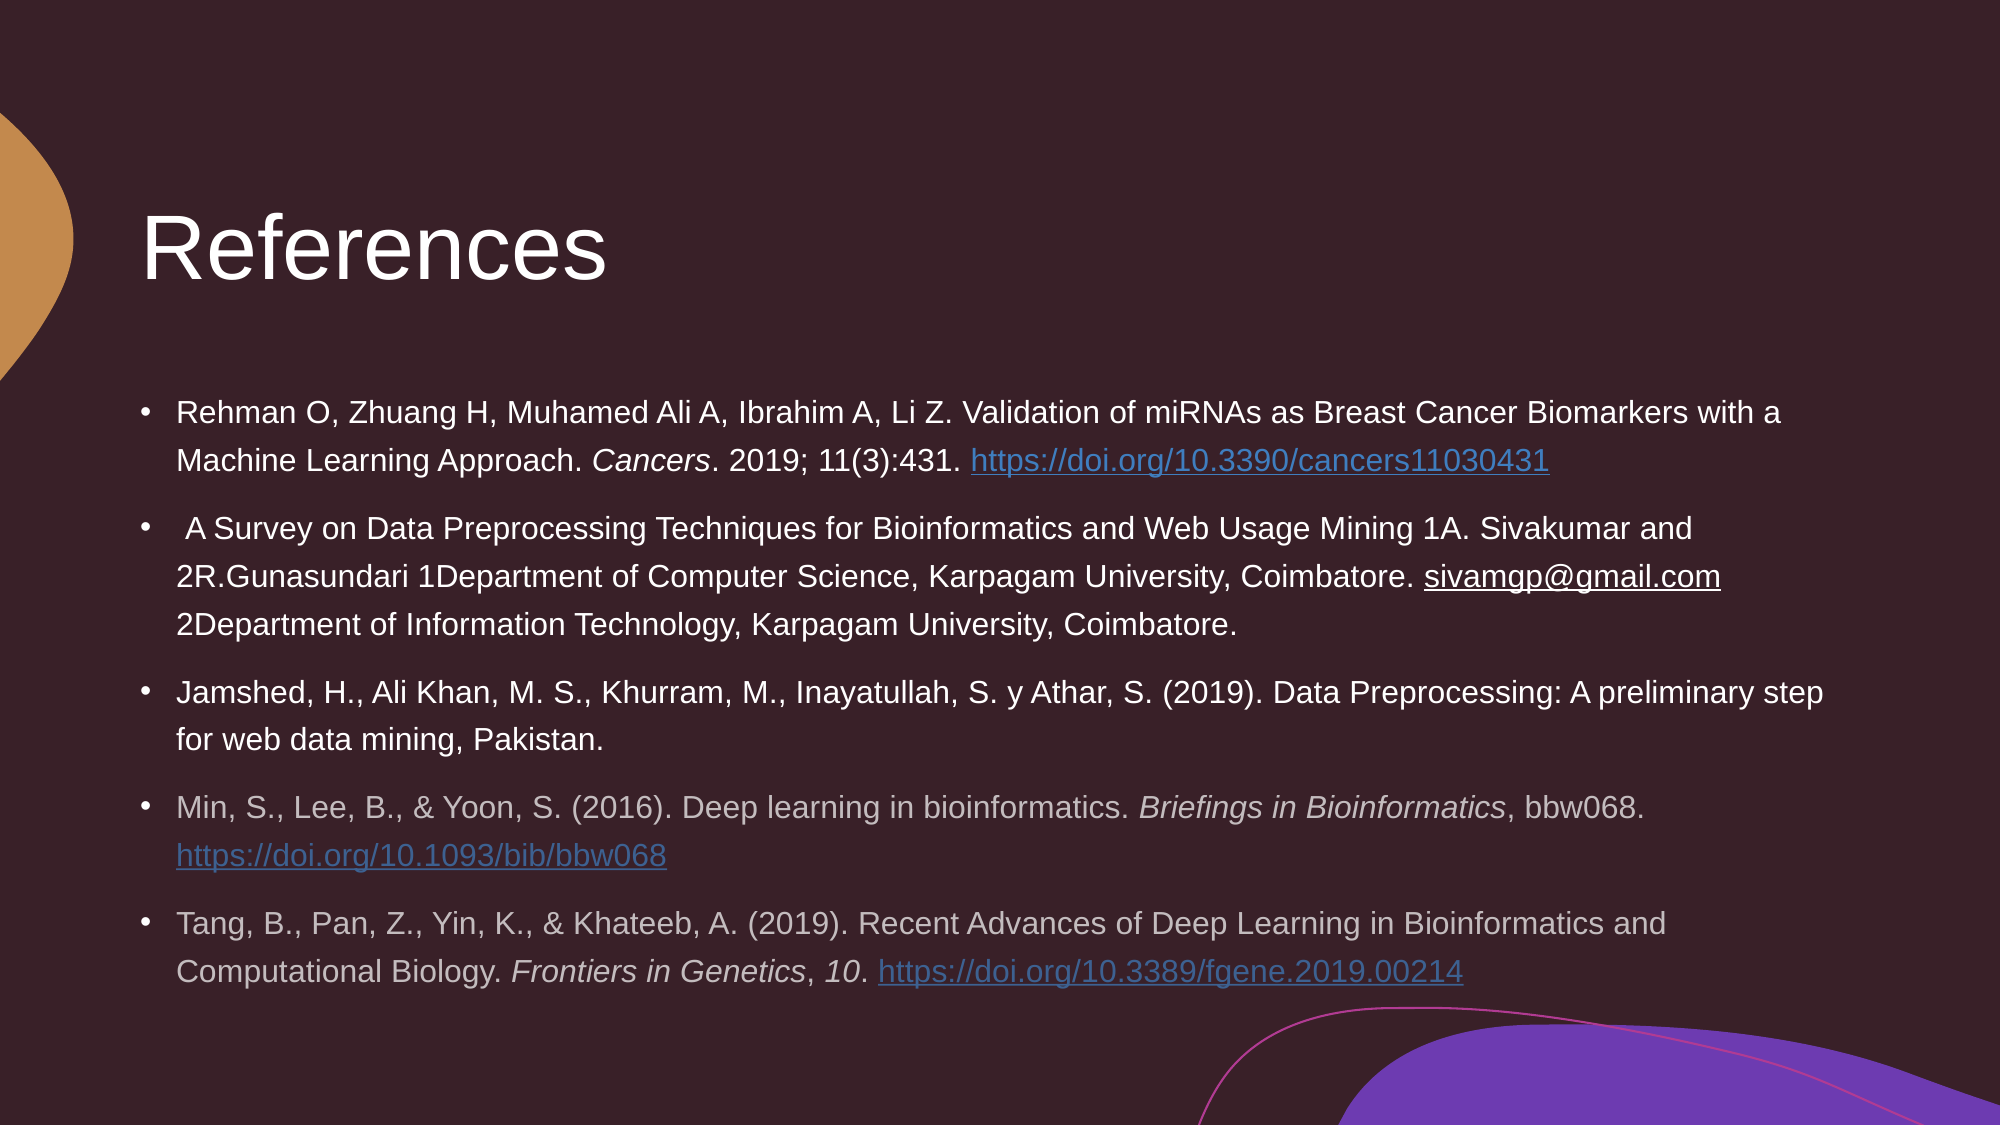

# References
Rehman O, Zhuang H, Muhamed Ali A, Ibrahim A, Li Z. Validation of miRNAs as Breast Cancer Biomarkers with a Machine Learning Approach. Cancers. 2019; 11(3):431. https://doi.org/10.3390/cancers11030431
 A Survey on Data Preprocessing Techniques for Bioinformatics and Web Usage Mining 1A. Sivakumar and 2R.Gunasundari 1Department of Computer Science, Karpagam University, Coimbatore. sivamgp@gmail.com 2Department of Information Technology, Karpagam University, Coimbatore.
Jamshed, H., Ali Khan, M. S., Khurram, M., Inayatullah, S. y Athar, S. (2019). Data Preprocessing: A preliminary step for web data mining, Pakistan.
Min, S., Lee, B., & Yoon, S. (2016). Deep learning in bioinformatics. Briefings in Bioinformatics, bbw068. https://doi.org/10.1093/bib/bbw068
Tang, B., Pan, Z., Yin, K., & Khateeb, A. (2019). Recent Advances of Deep Learning in Bioinformatics and Computational Biology. Frontiers in Genetics, 10. https://doi.org/10.3389/fgene.2019.00214